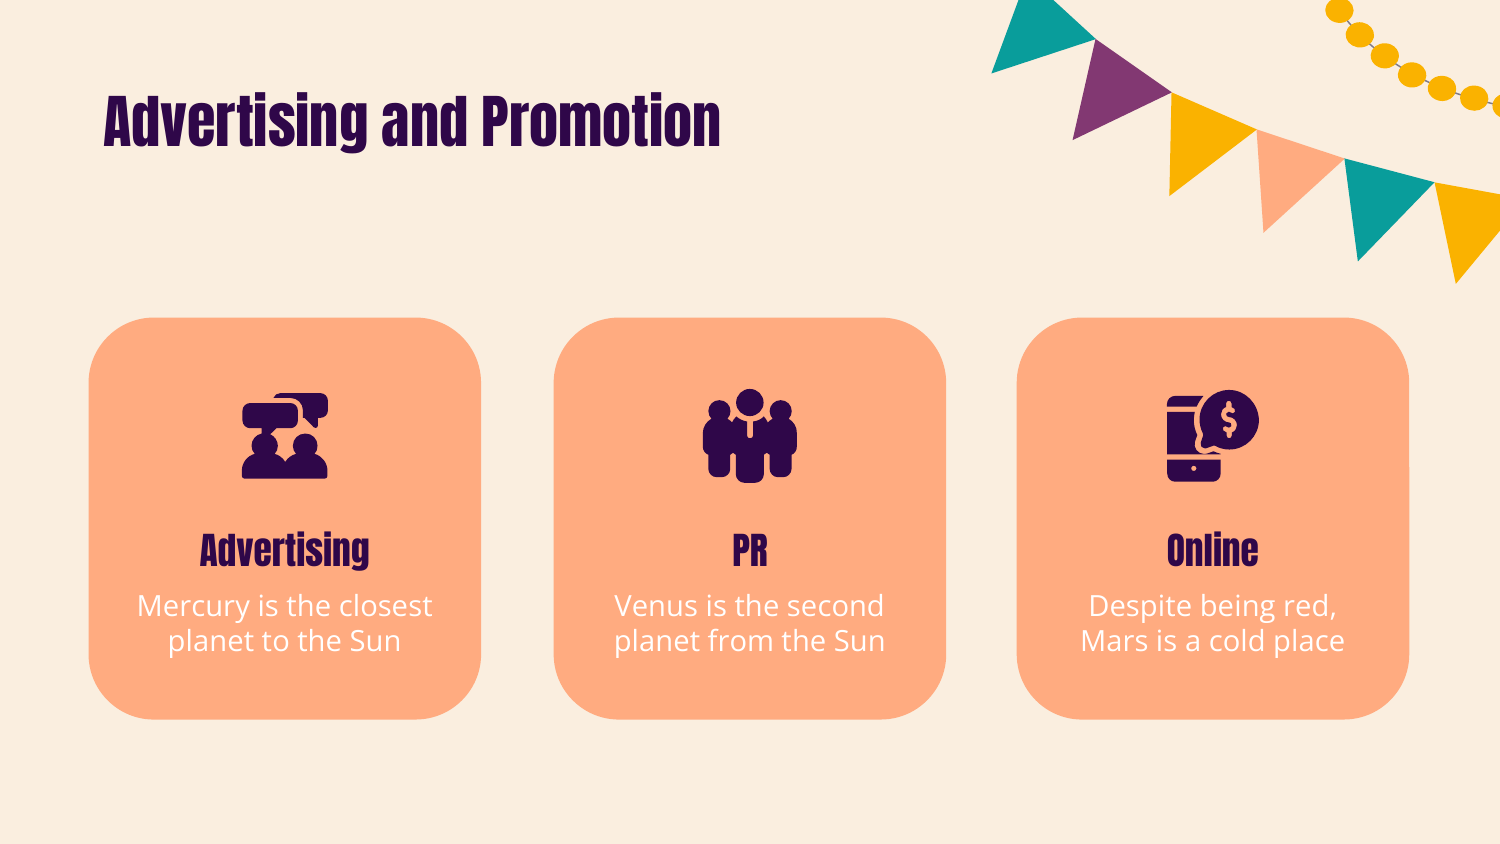

# Advertising and Promotion

Advertising
PR
Online
Venus is the second planet from the Sun
Despite being red, Mars is a cold place
Mercury is the closest
planet to the Sun